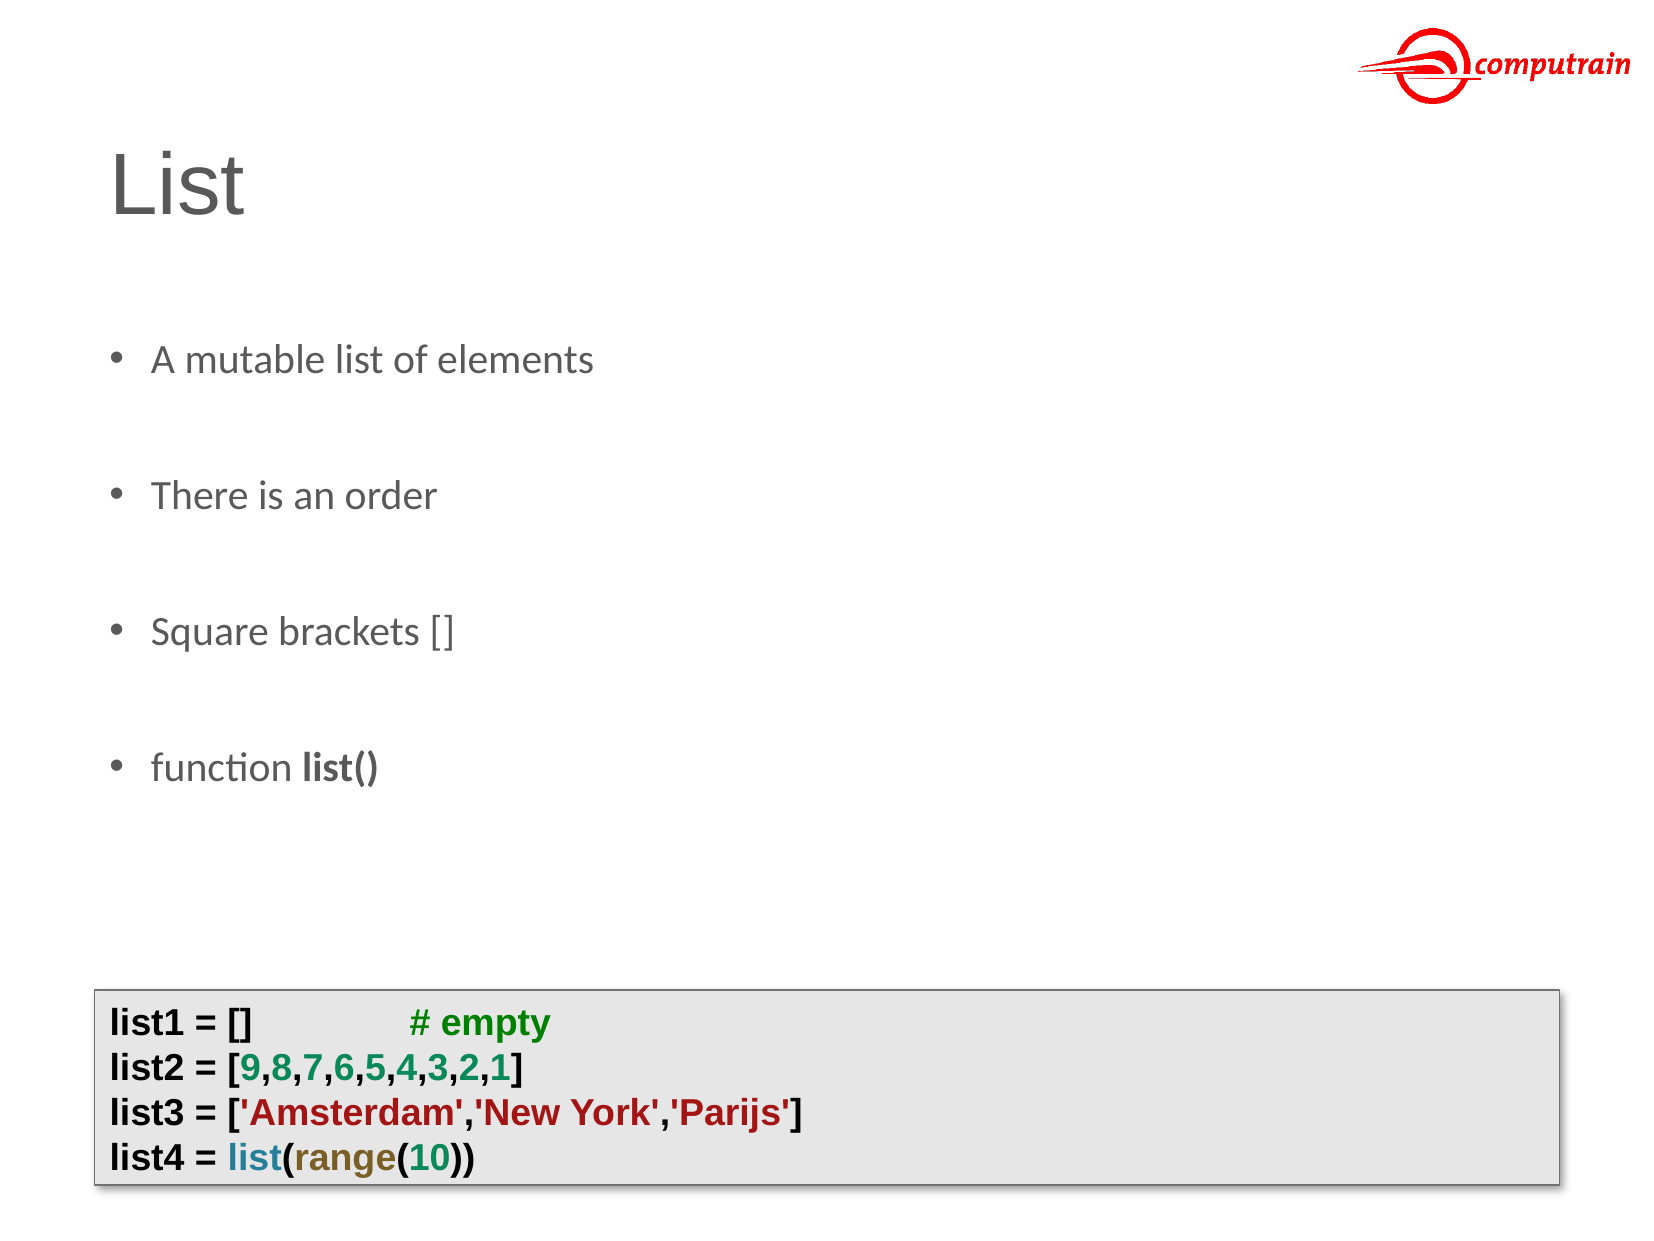

# List
A mutable list of elements

There is an order

Square brackets []

function list()
list1 = [] 	# empty
list2 = [9,8,7,6,5,4,3,2,1]
list3 = ['Amsterdam','New York','Parijs']
list4 = list(range(10))